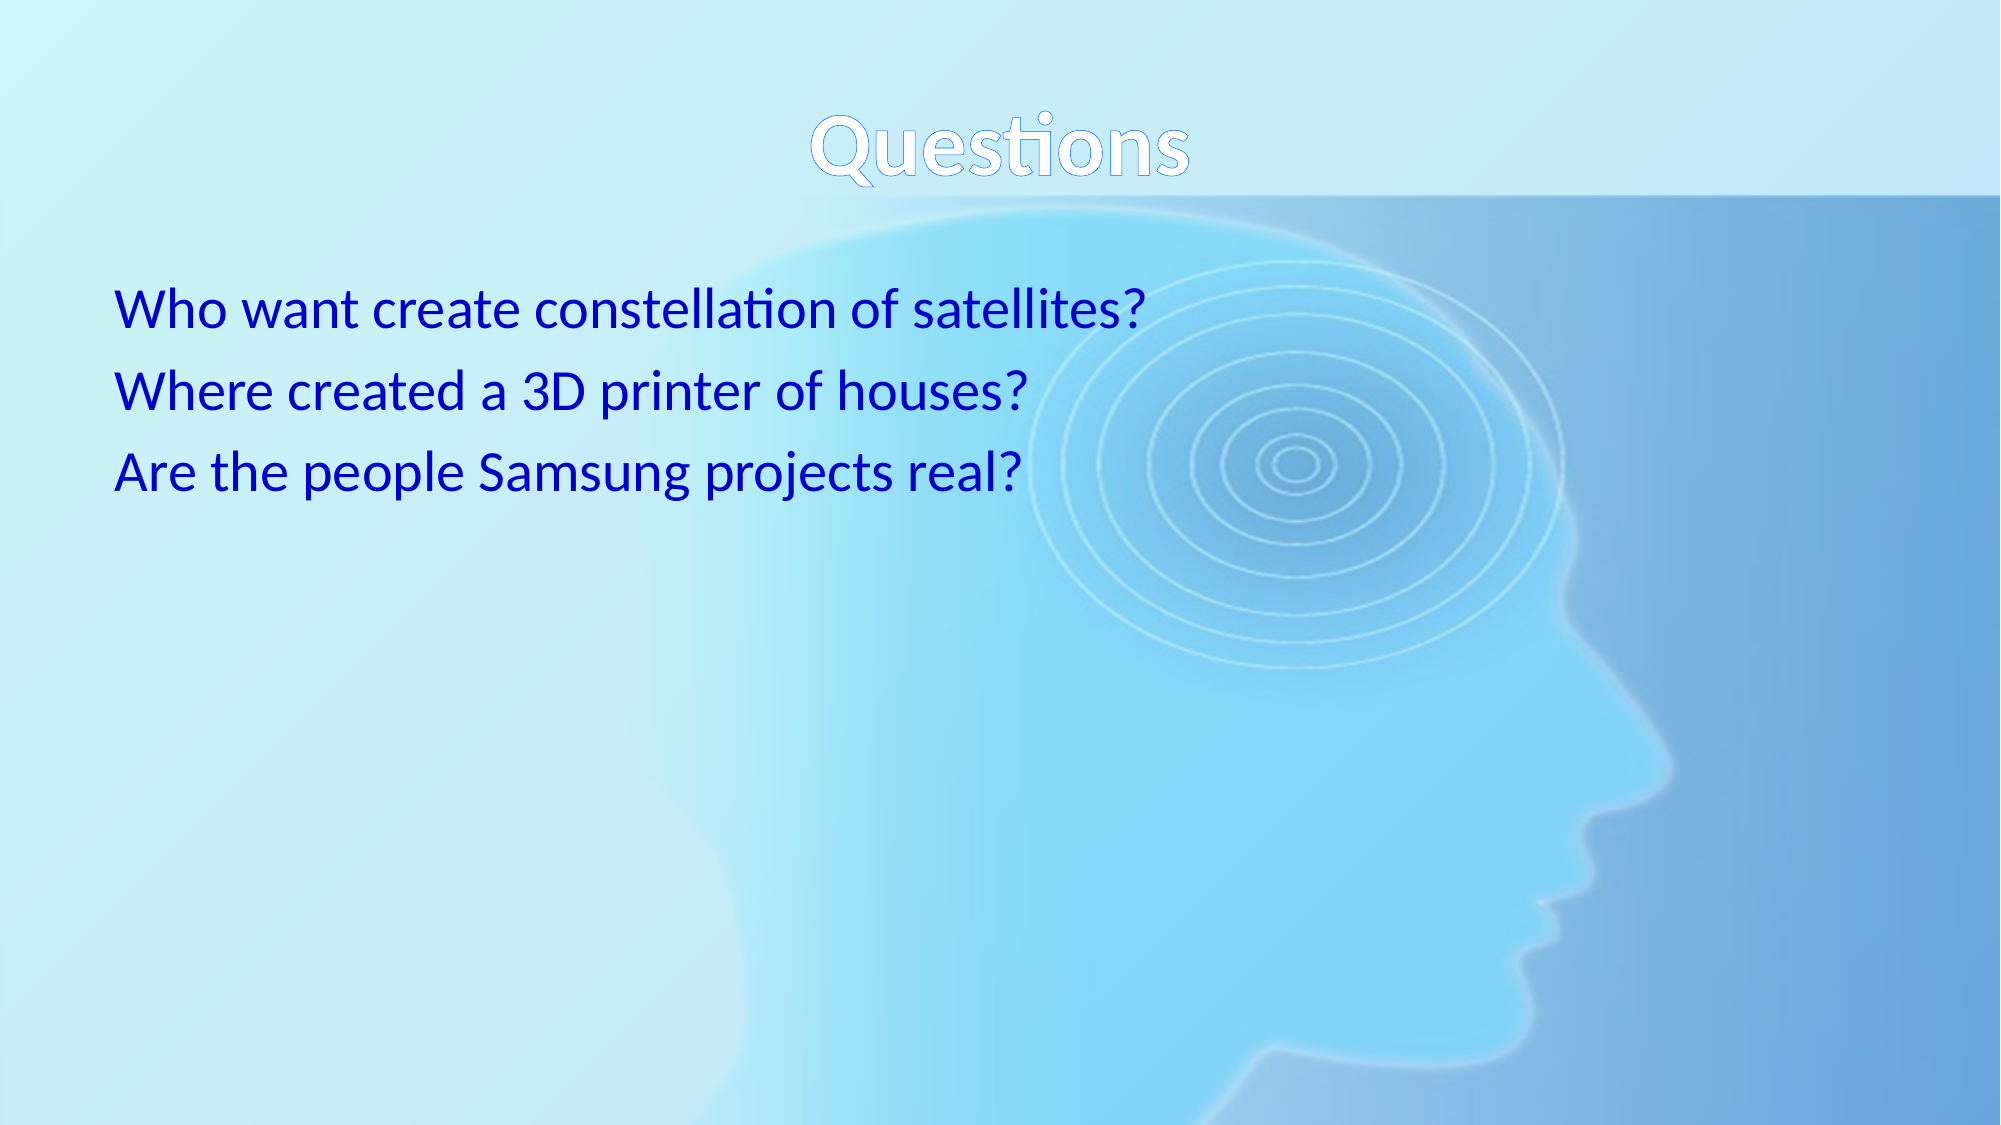

# Questions
Who want create constellation of satellites?
Where created a 3D printer of houses?
Are the people Samsung projects real?